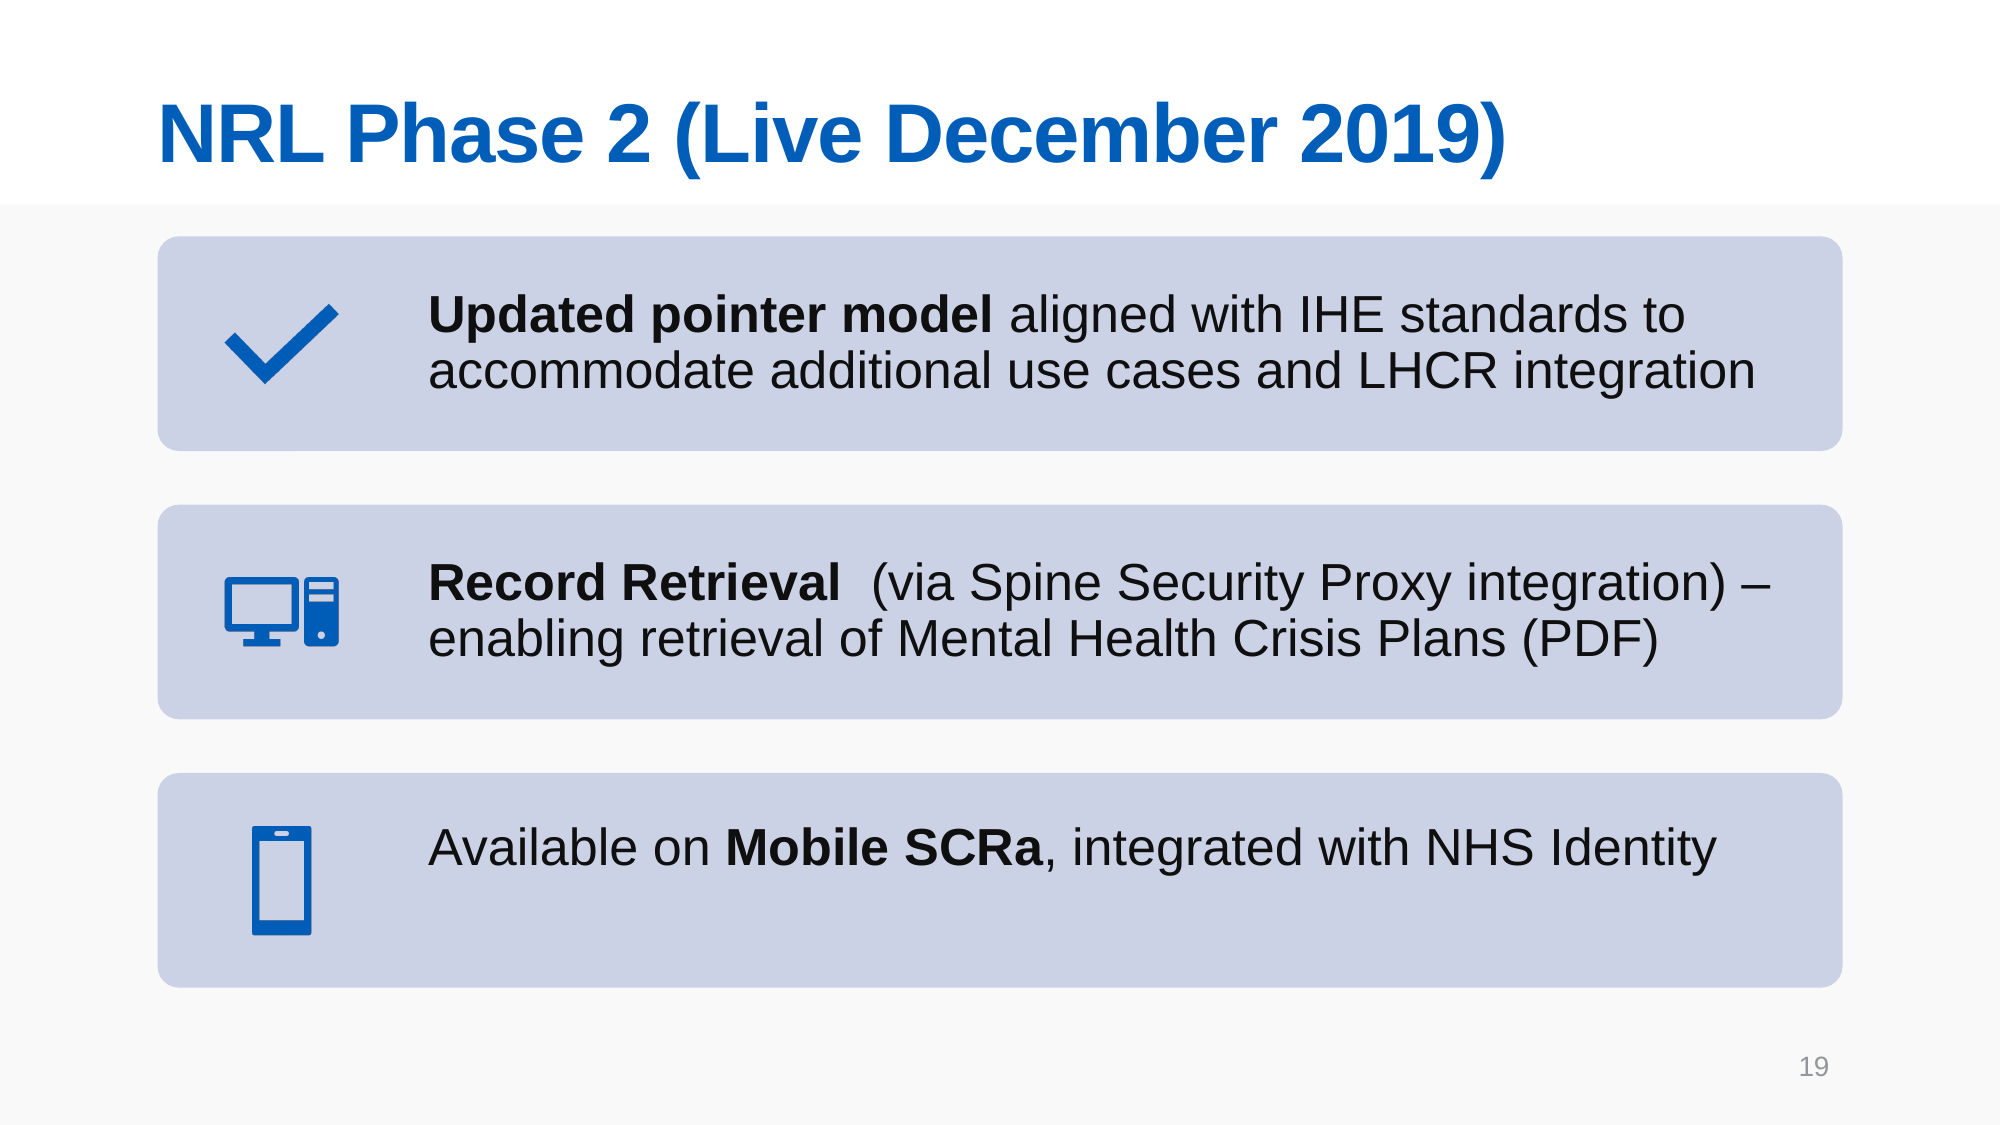

# NRL Phase 2 (Live December 2019)
Updated pointer model aligned with IHE standards to accommodate additional use cases and LHCR integration
Record Retrieval  (via Spine Security Proxy integration) – enabling retrieval of Mental Health Crisis Plans (PDF)
Available on Mobile SCRa, integrated with NHS Identity
19